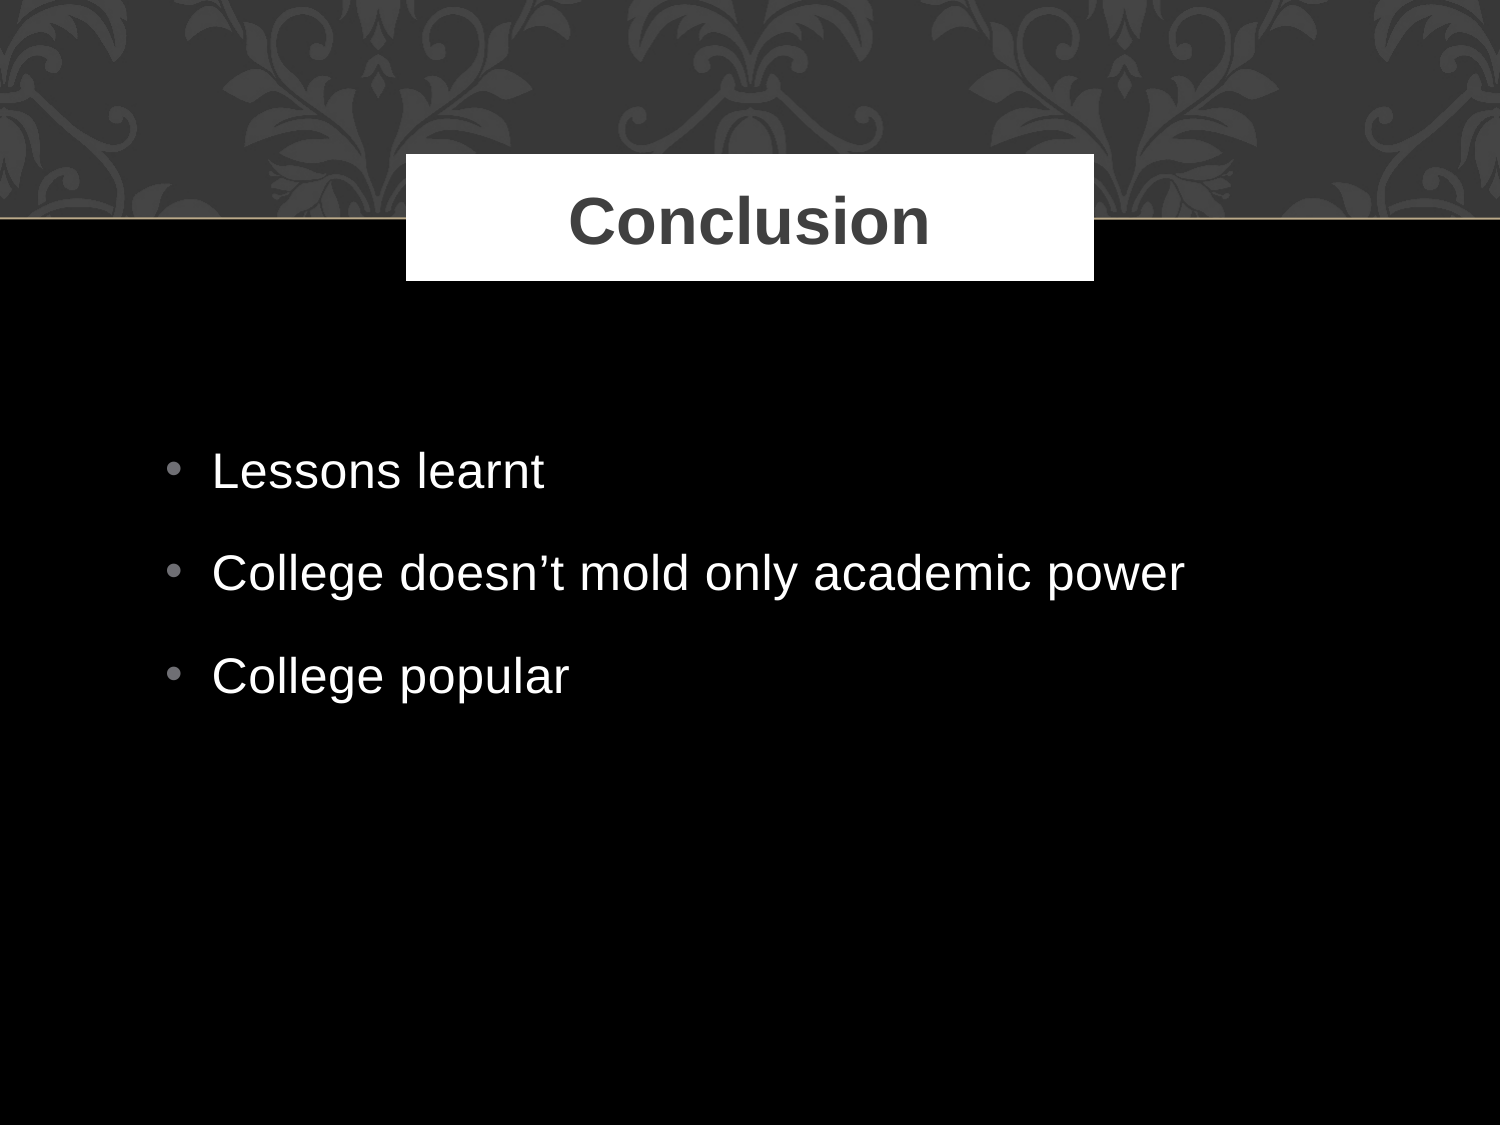

# Conclusion

  Lessons learnt
  College doesn’t mold only academic power
  College popular